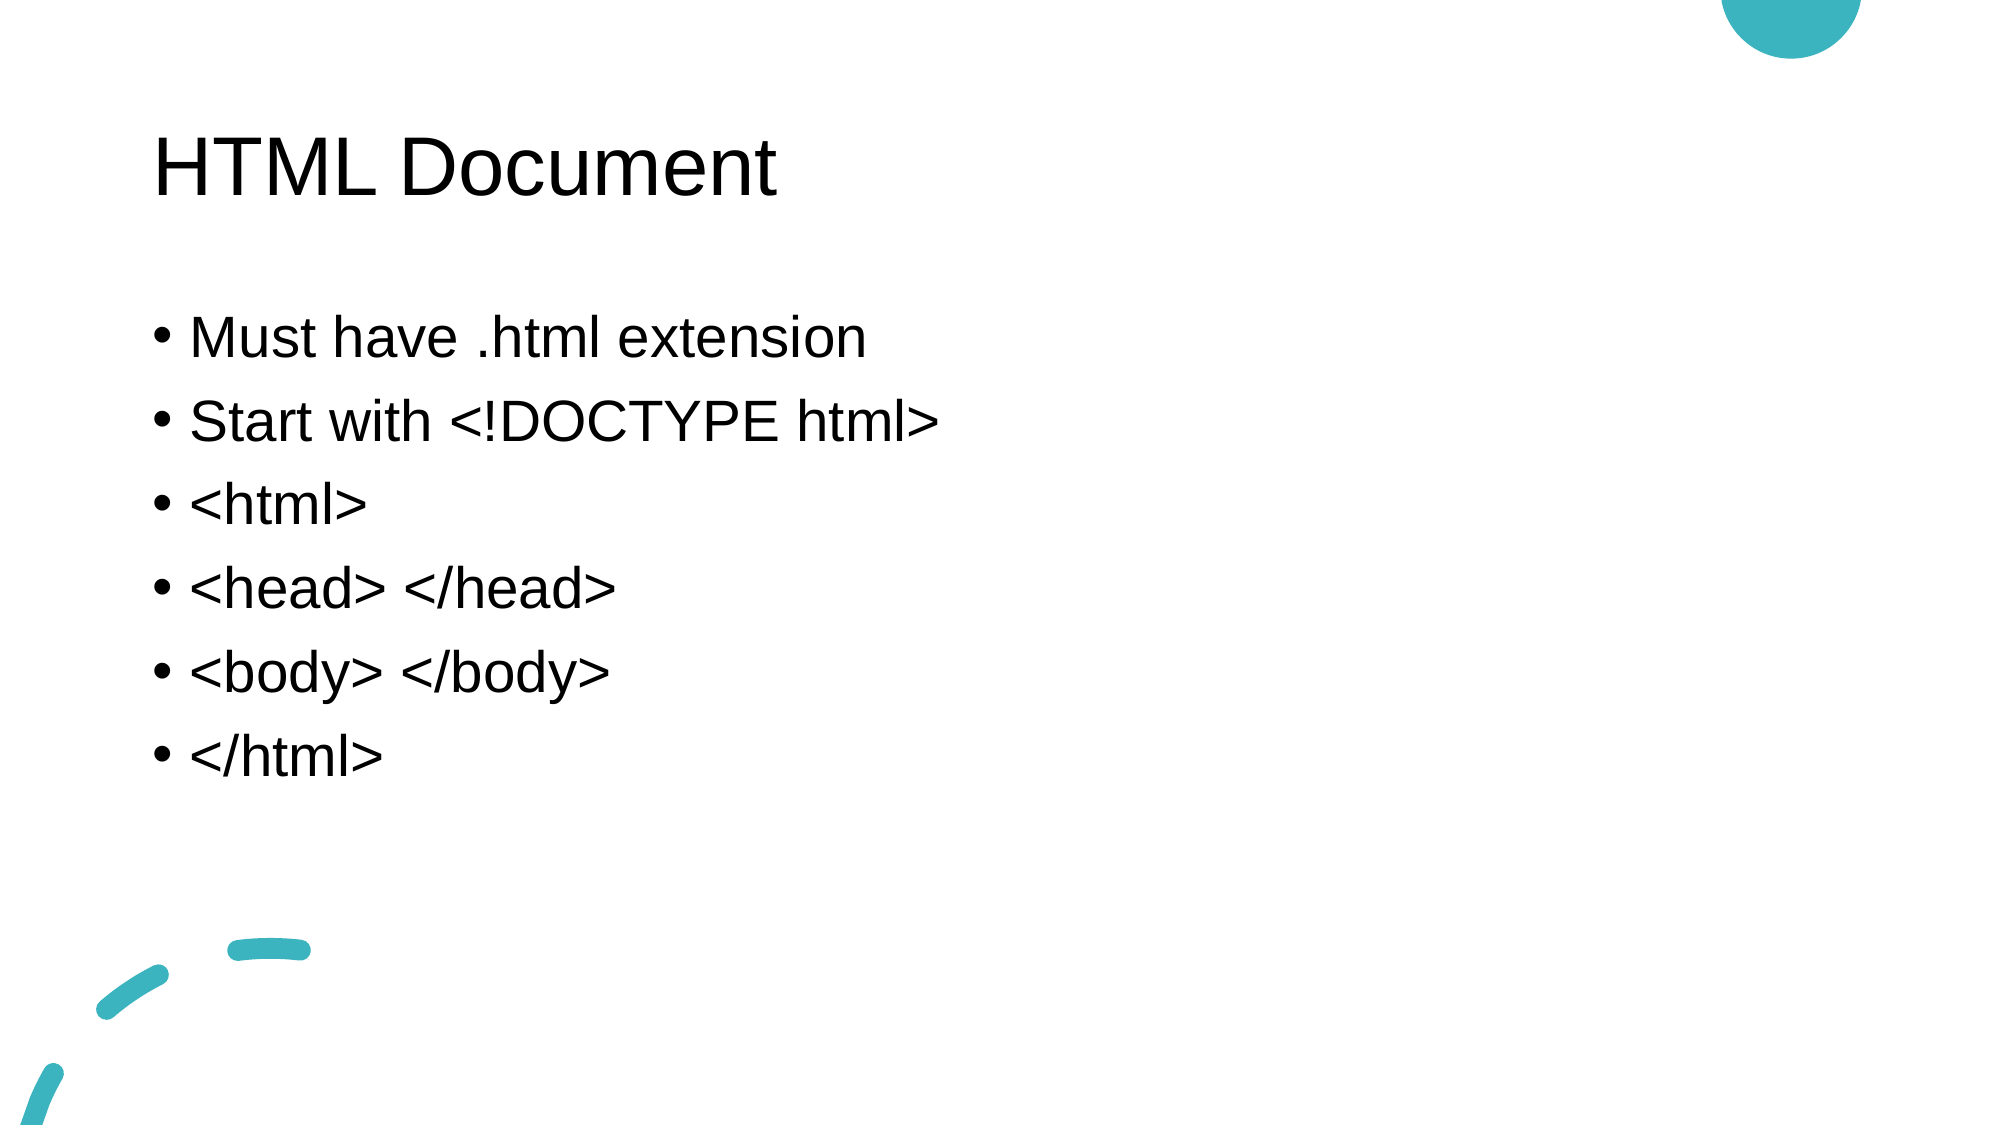

# HTML Document
Must have .html extension
Start with <!DOCTYPE html>
<html>
<head> </head>
<body> </body>
</html>